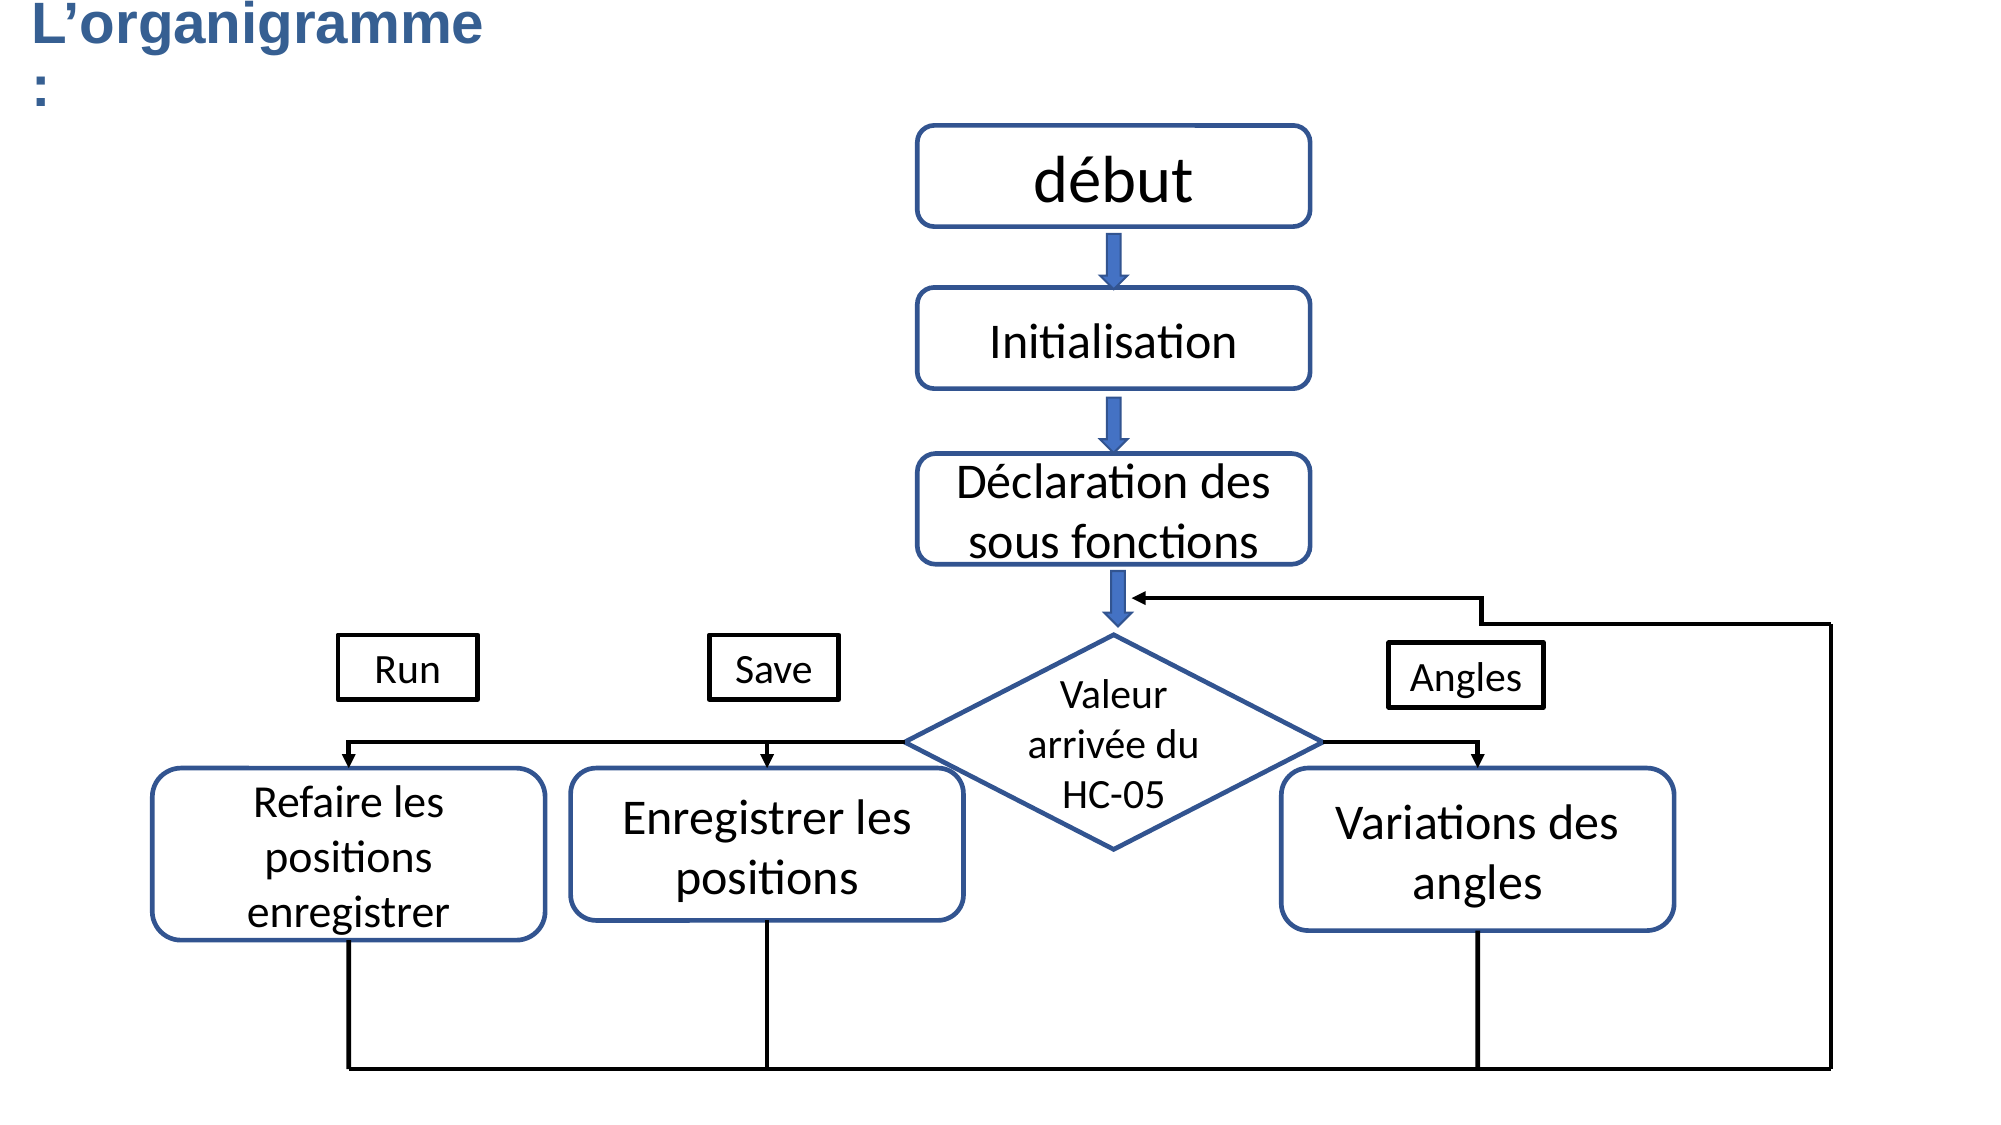

# L’organigramme:
début

Initialisation

Déclaration des sous fonctions

Run
Save
Valeur arrivée du HC-05
Angles
Enregistrer les positions
Refaire les positions enregistrer
Variations des angles